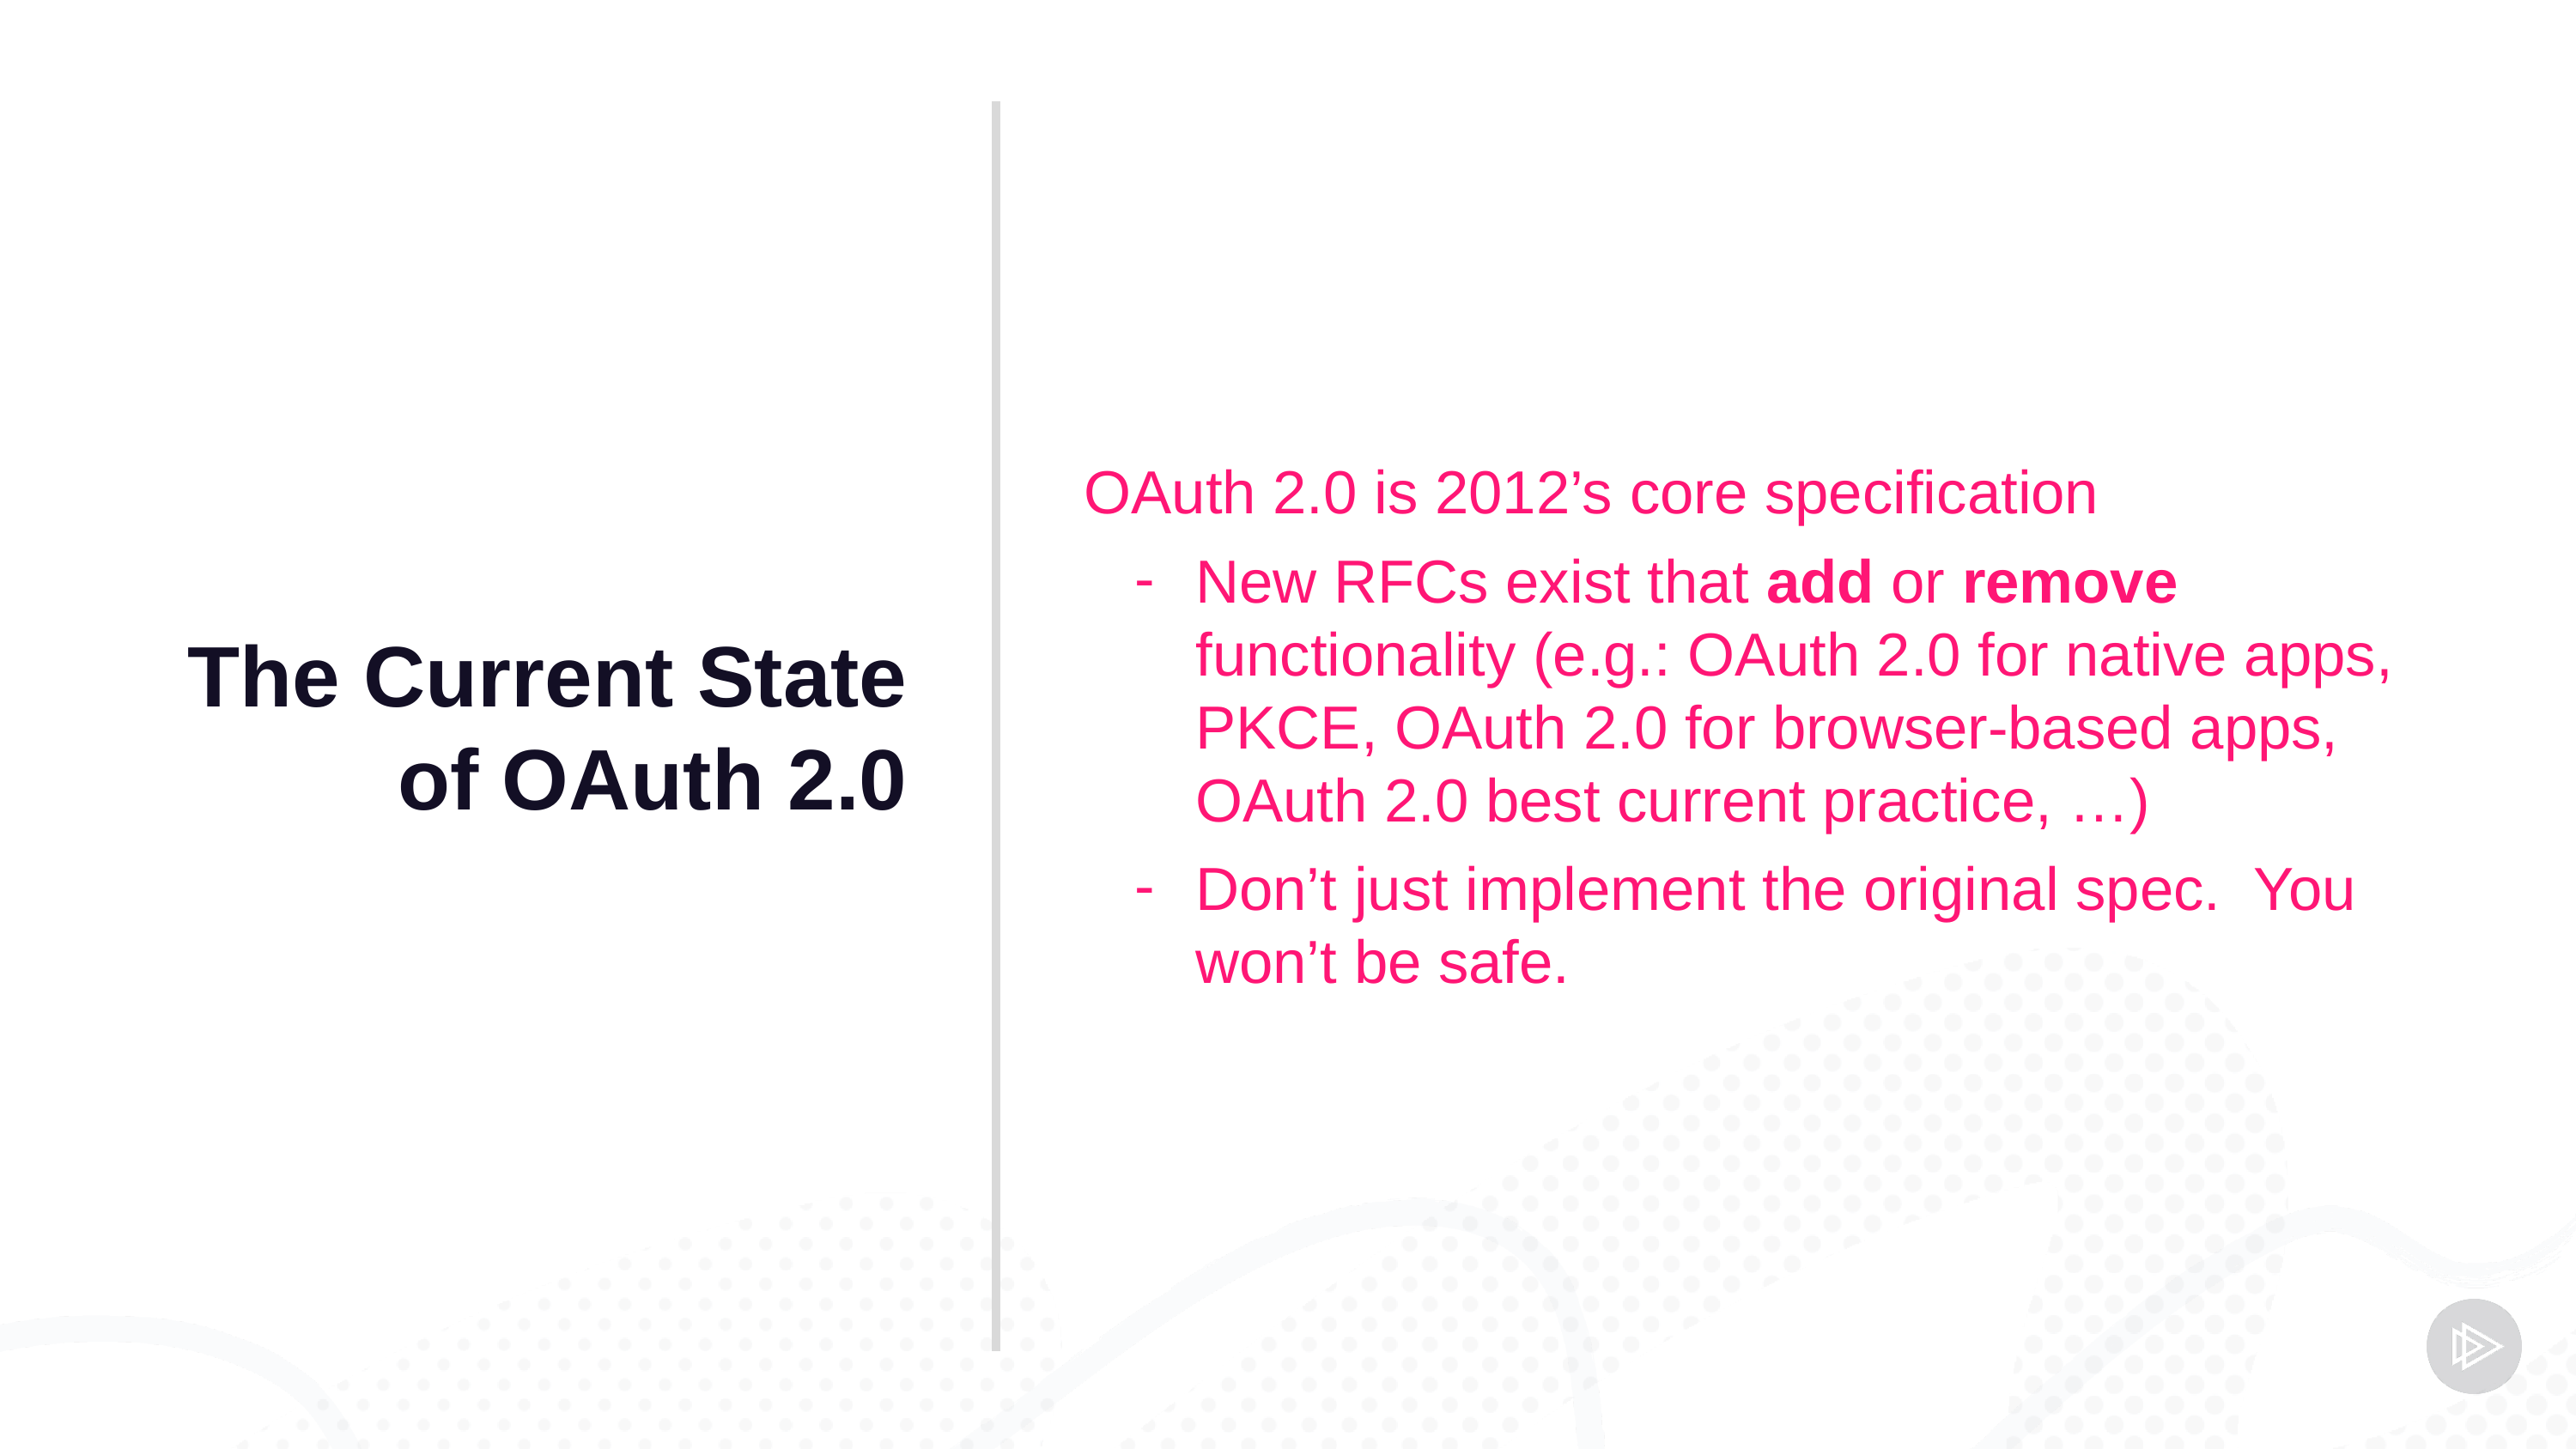

The Current State of OAuth 2.0
OAuth 2.0 is 2012’s core specification
New RFCs exist that add or remove functionality (e.g.: OAuth 2.0 for native apps, PKCE, OAuth 2.0 for browser-based apps, OAuth 2.0 best current practice, …)
Don’t just implement the original spec.  You won’t be safe.